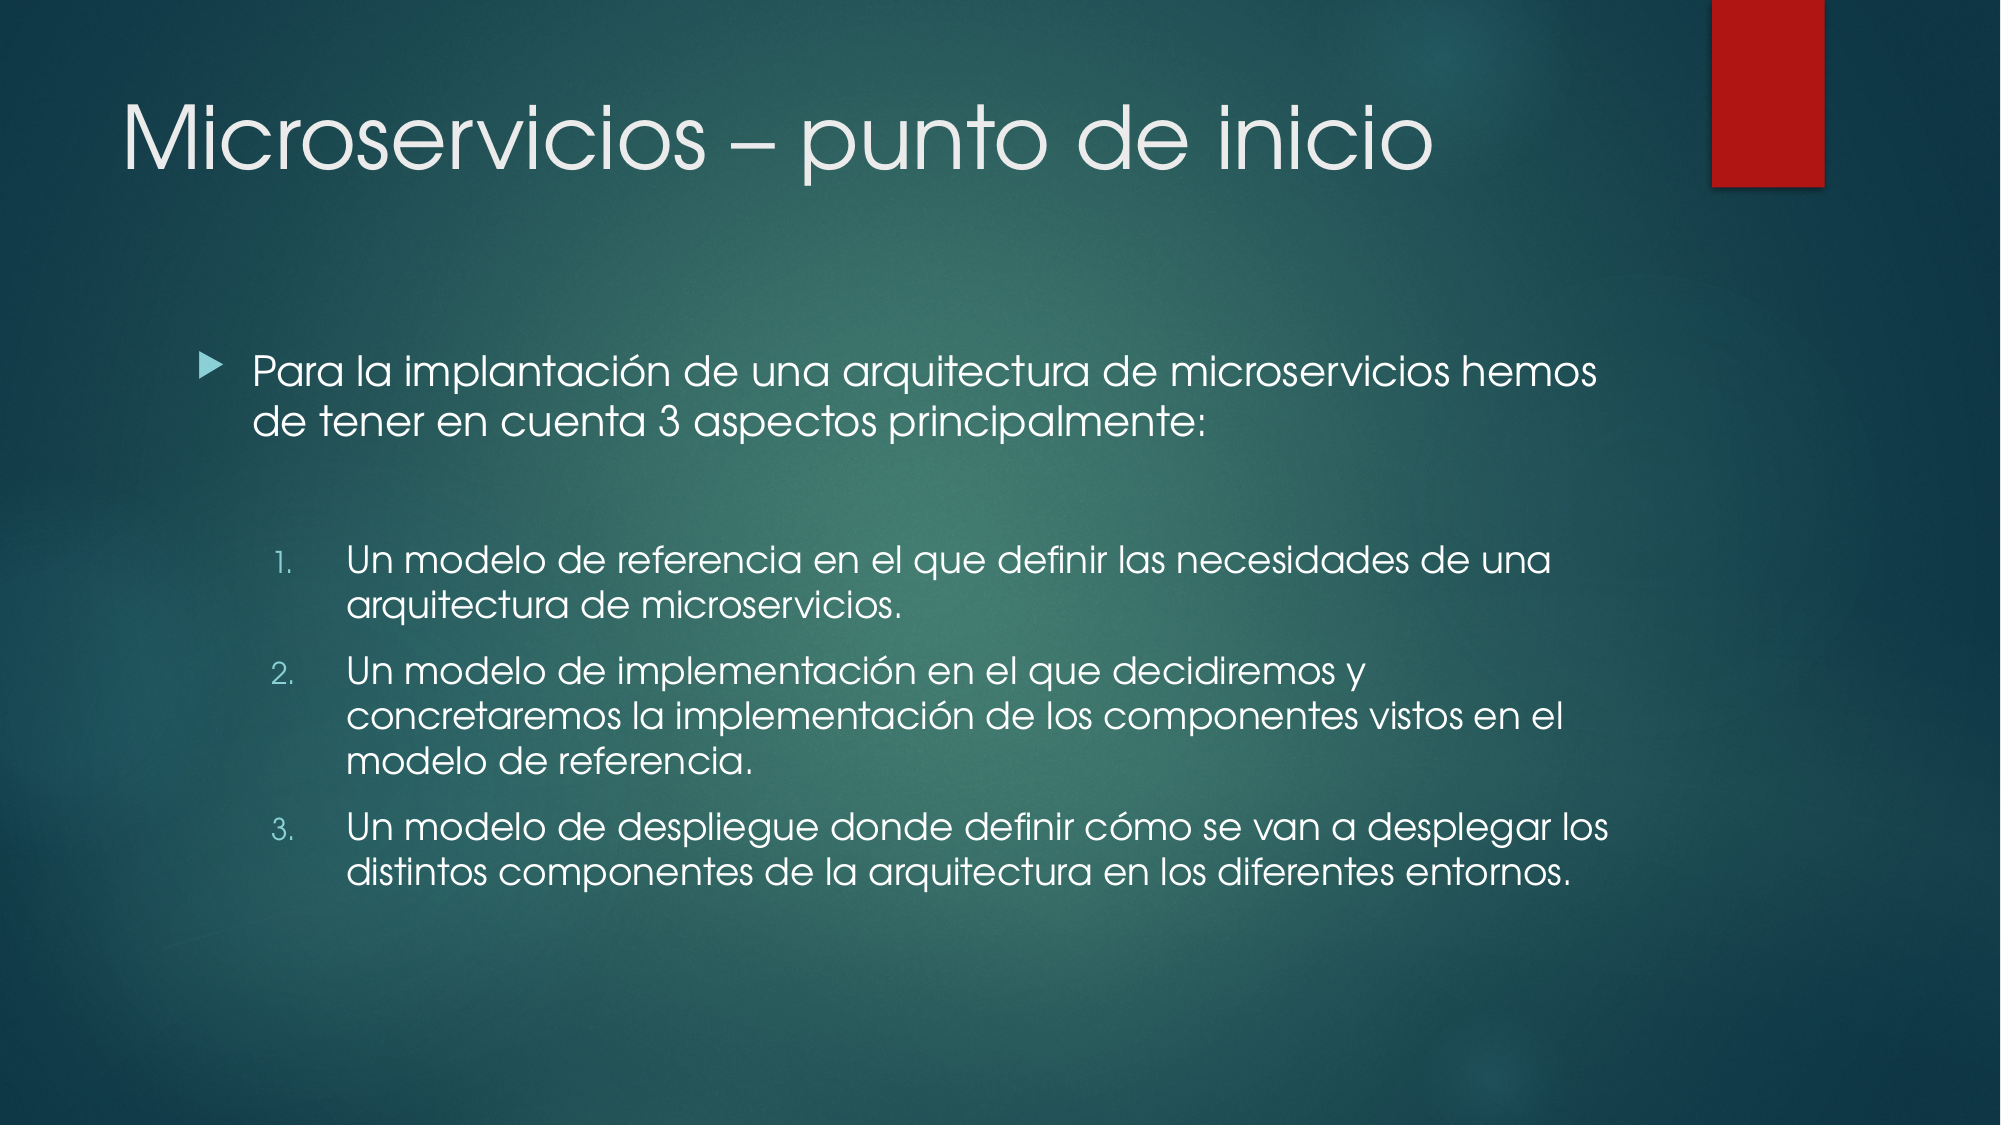

# Microservicios – punto de inicio
Para la implantación de una arquitectura de microservicios hemos de tener en cuenta 3 aspectos principalmente:

Un modelo de referencia en el que definir las necesidades de una arquitectura de microservicios.
Un modelo de implementación en el que decidiremos y concretaremos la implementación de los componentes vistos en el modelo de referencia.
Un modelo de despliegue donde definir cómo se van a desplegar los distintos componentes de la arquitectura en los diferentes entornos.